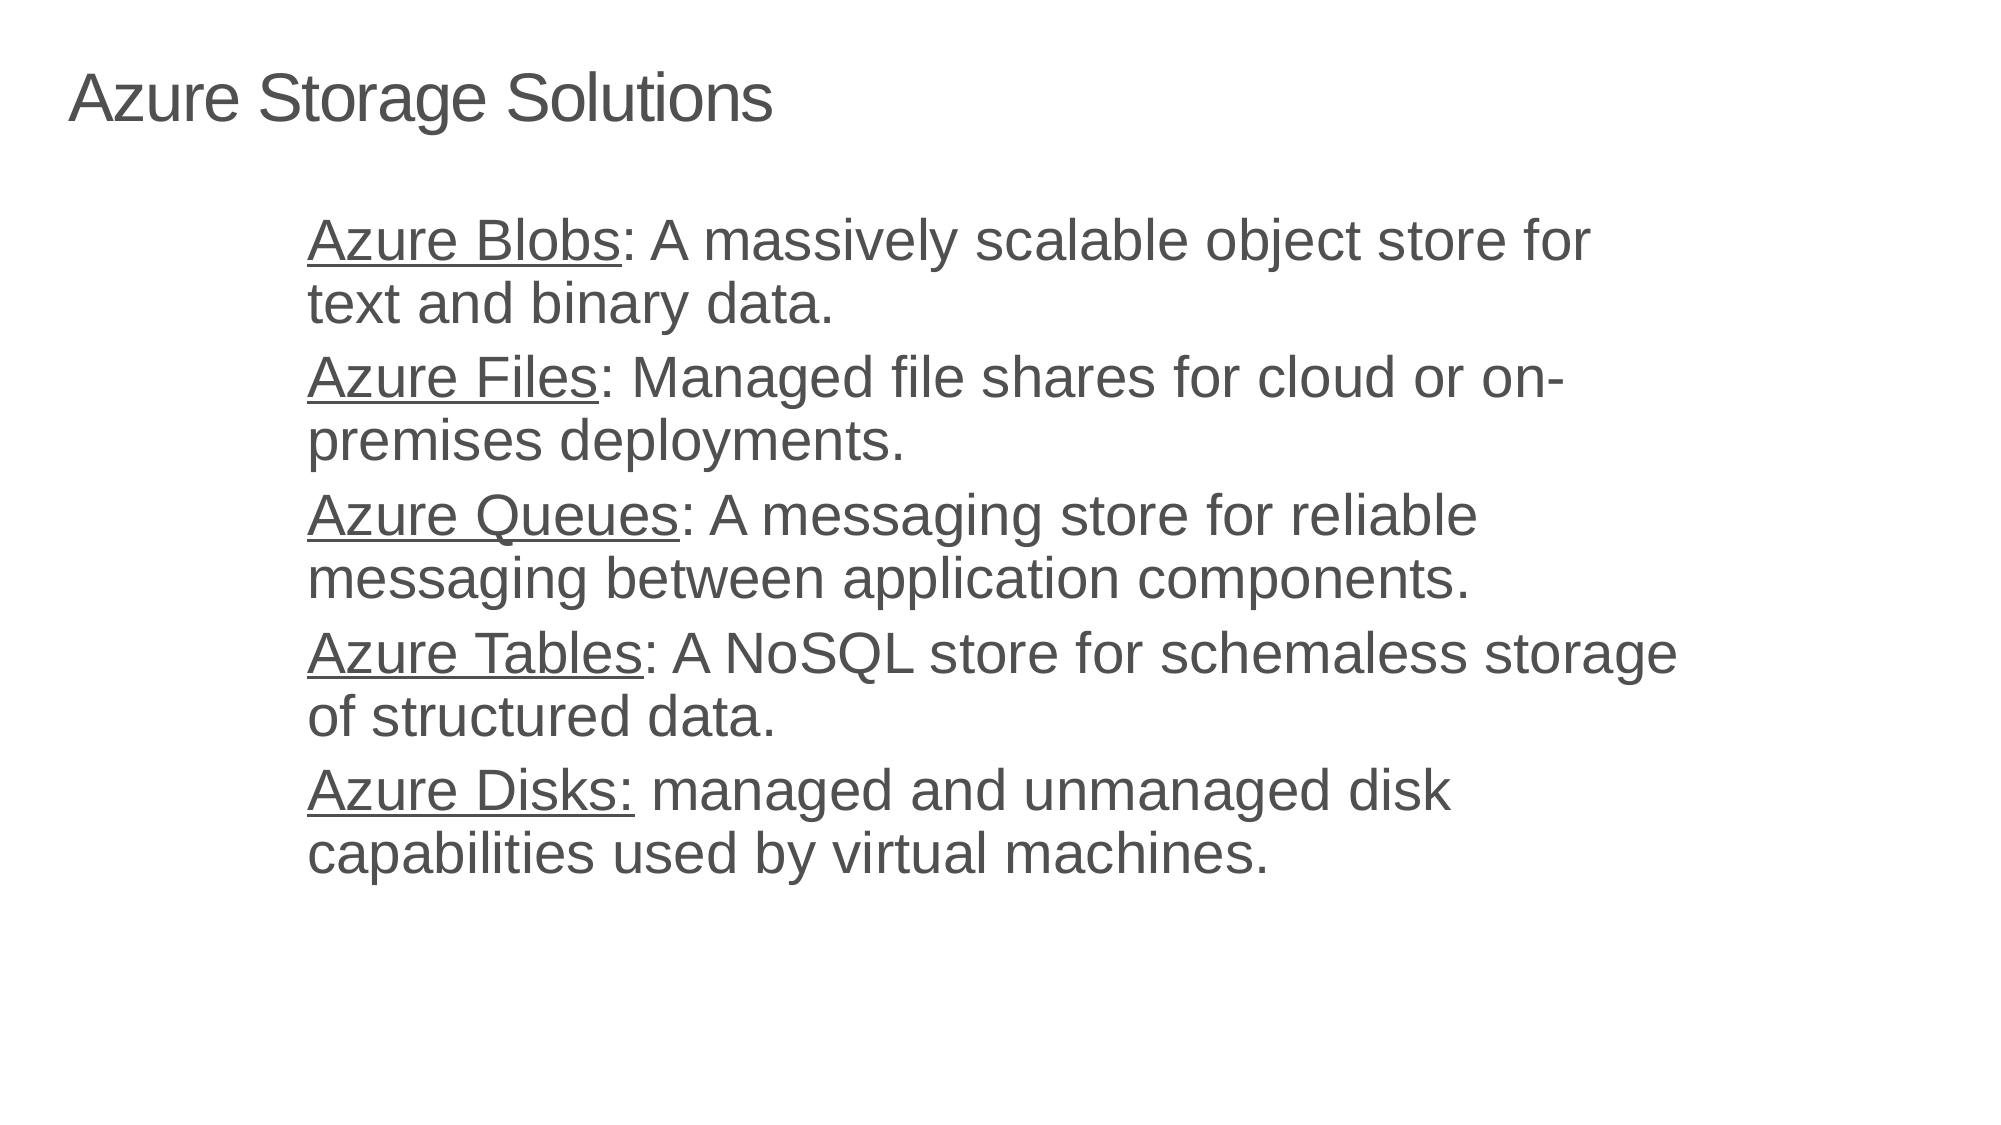

# Azure Storage Solutions
Azure Blobs: A massively scalable object store for text and binary data.
Azure Files: Managed file shares for cloud or on-premises deployments.
Azure Queues: A messaging store for reliable messaging between application components.
Azure Tables: A NoSQL store for schemaless storage of structured data.
Azure Disks: managed and unmanaged disk capabilities used by virtual machines.